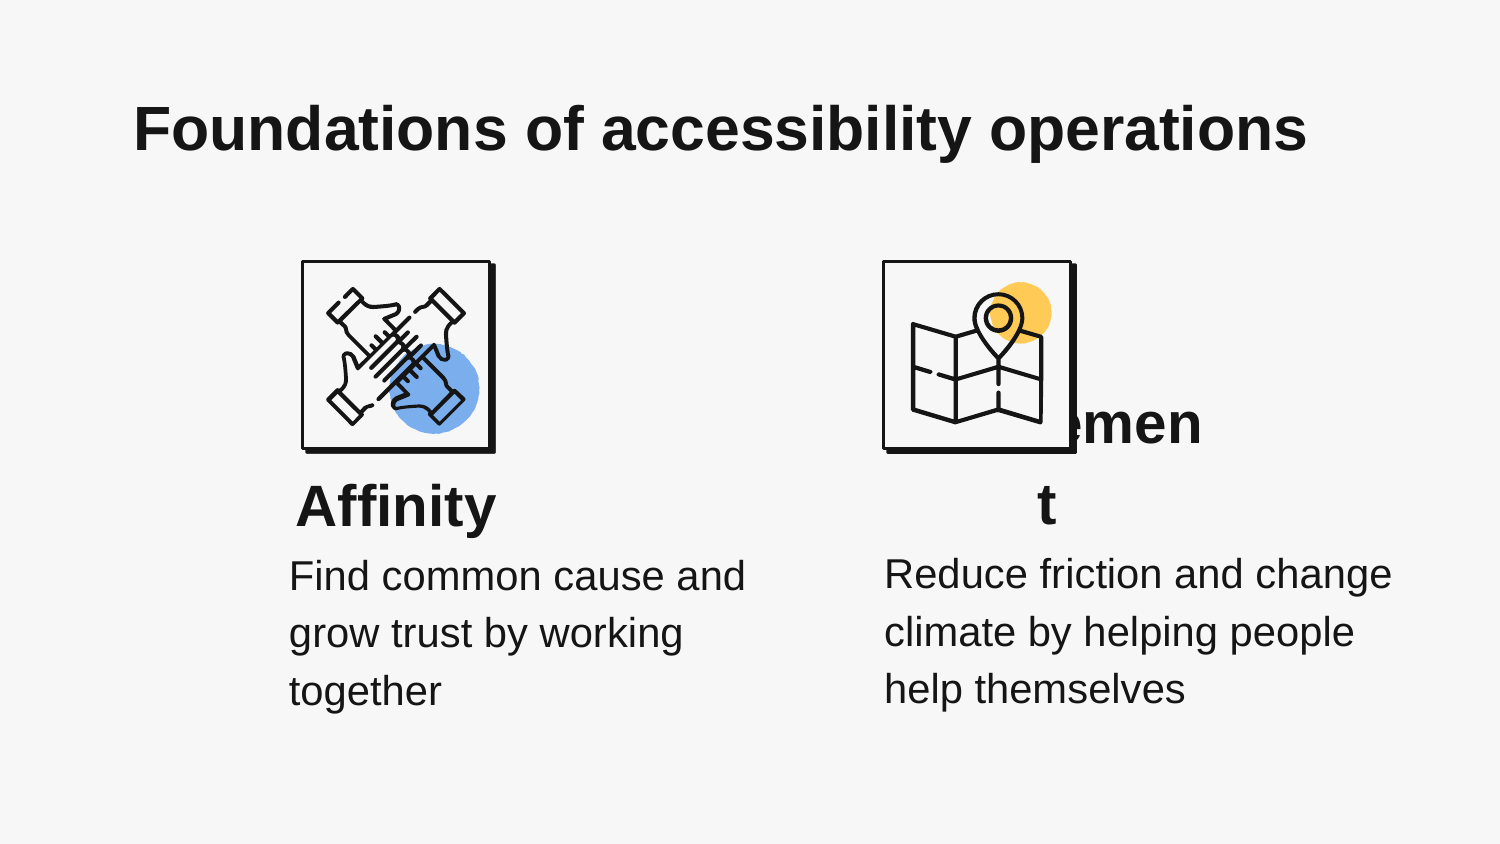

# Foundations of accessibility operations

Enablement
Affinity
Reduce friction and change climate by helping people help themselves
Find common cause and grow trust by working together